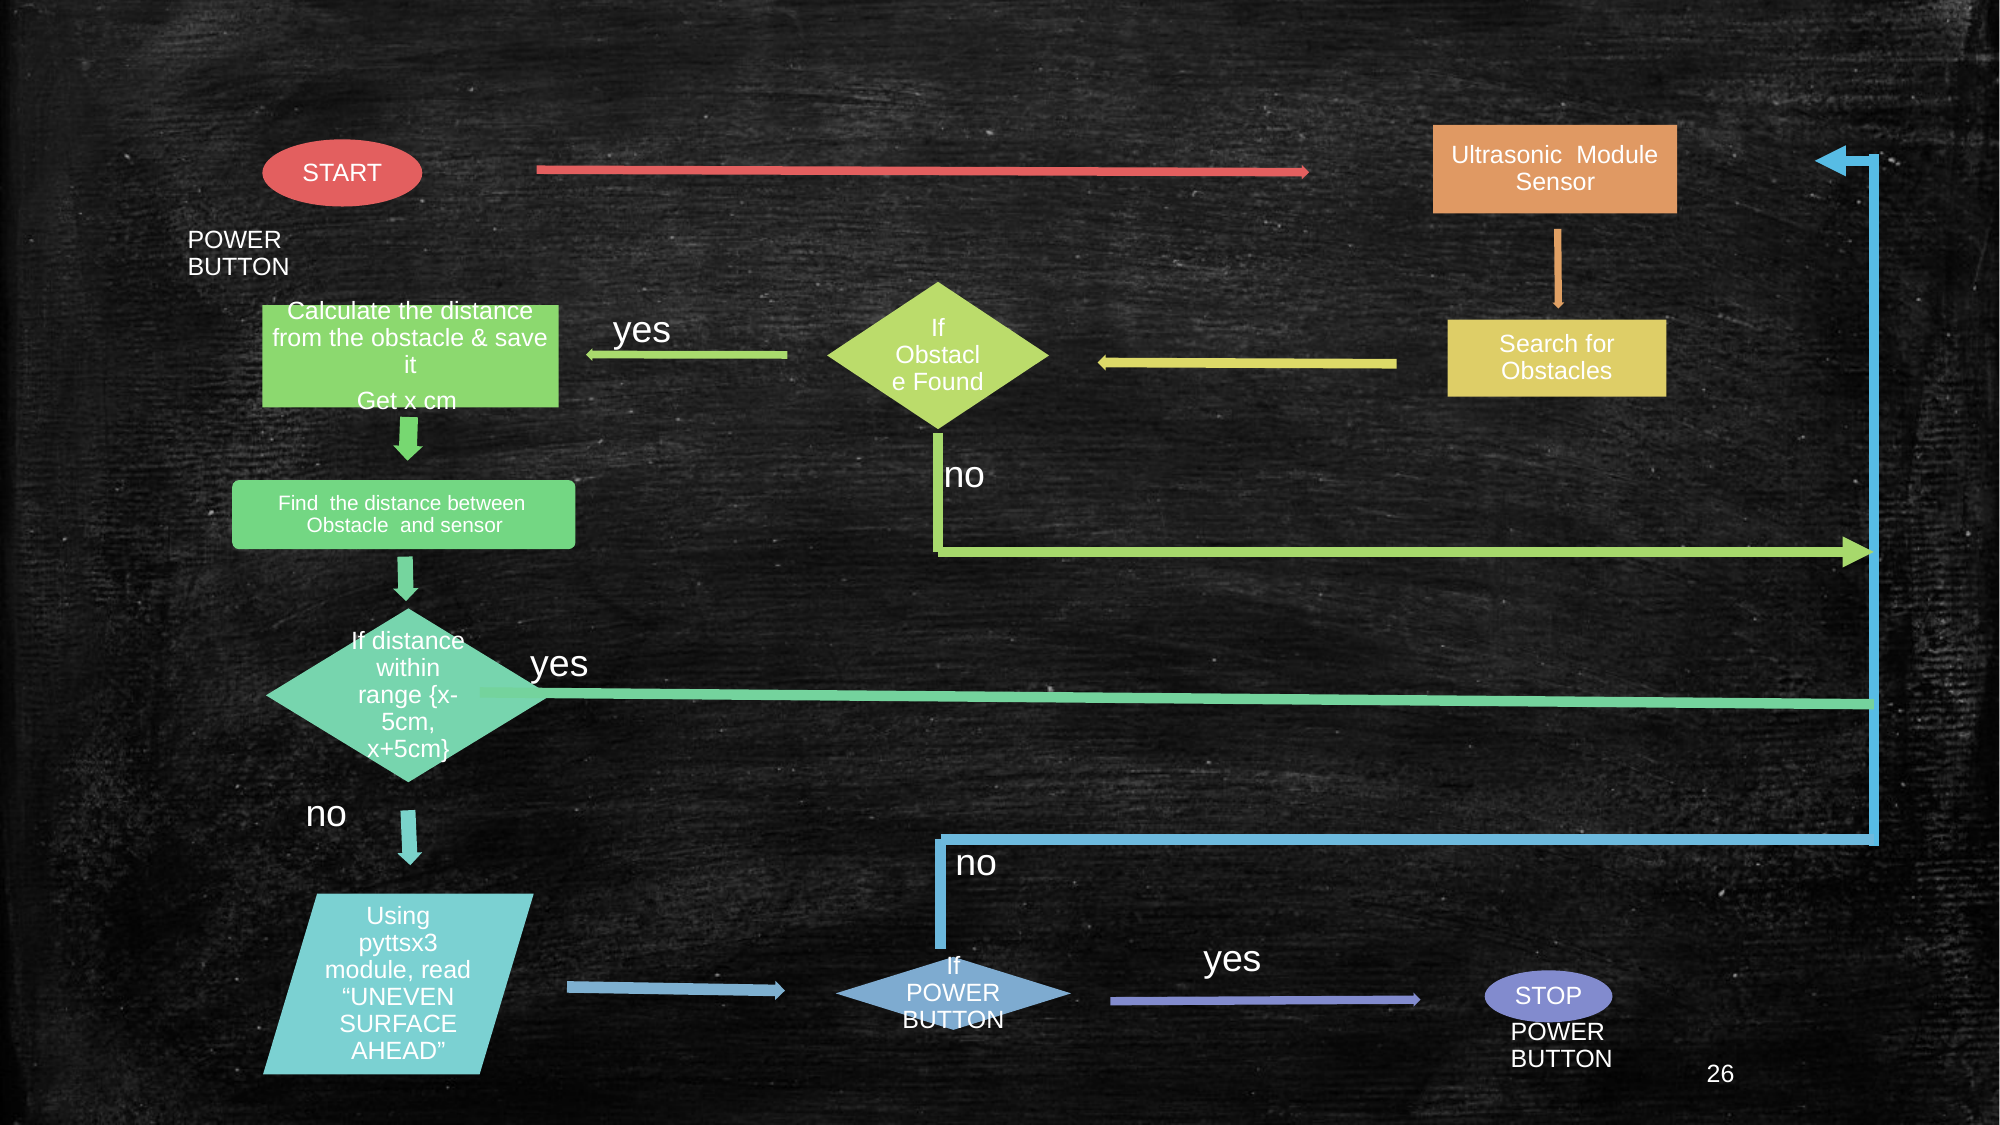

START

Ultrasonic  Module Sensor

Search for Obstacles

If Obstacle Found

Calculate the distance from the obstacle & save it
Get x cm

Find  the distance between  Obstacle  and sensor

If distance within range {x-5cm, x+5cm}

Using pyttsx3 module, read “UNEVEN SURFACE AHEAD”

If POWER BUTTON

STOP
POWER BUTTON
yes
no
yes
no
no
yes
POWER BUTTON
26